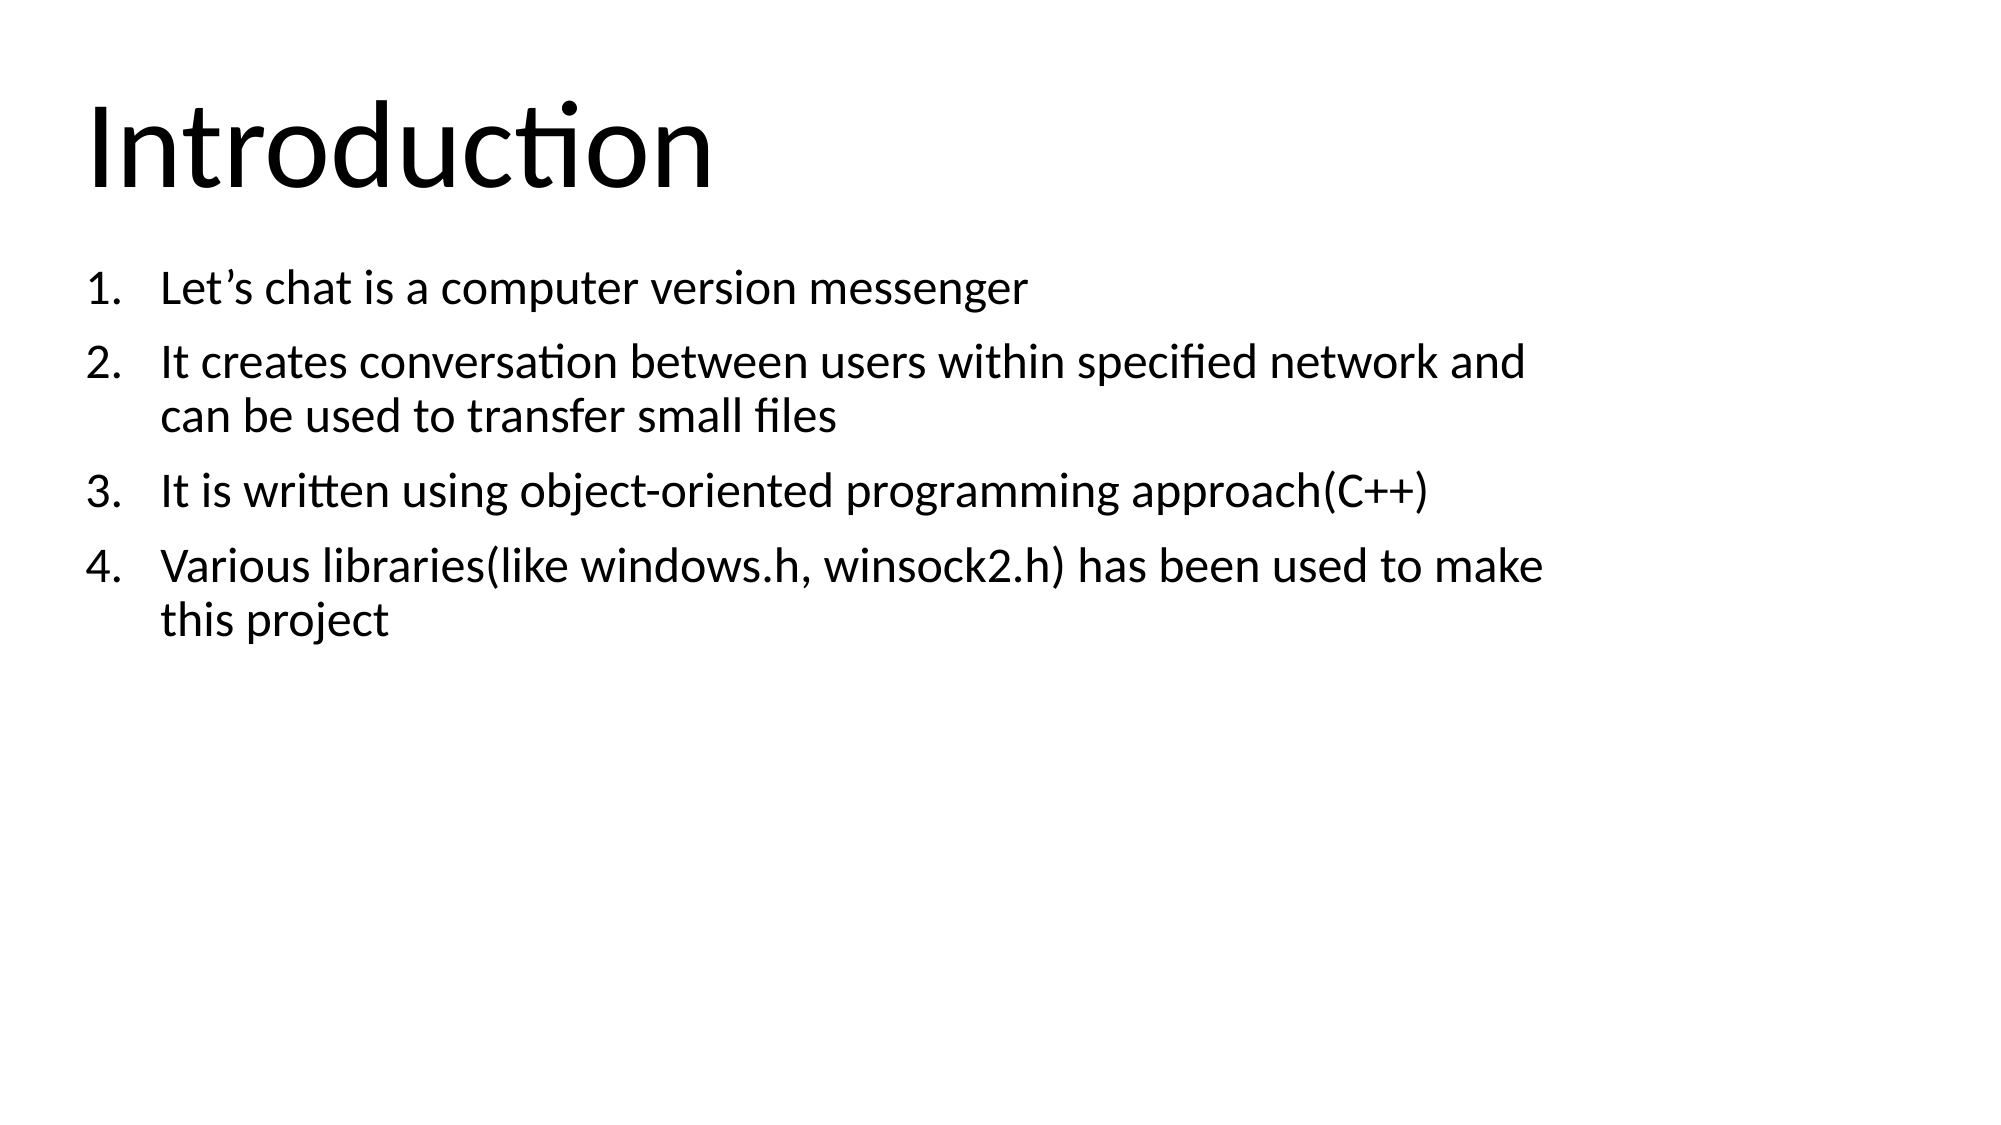

# Introduction
Let’s chat is a computer version messenger
It creates conversation between users within specified network and can be used to transfer small files
It is written using object-oriented programming approach(C++)
Various libraries(like windows.h, winsock2.h) has been used to make this project